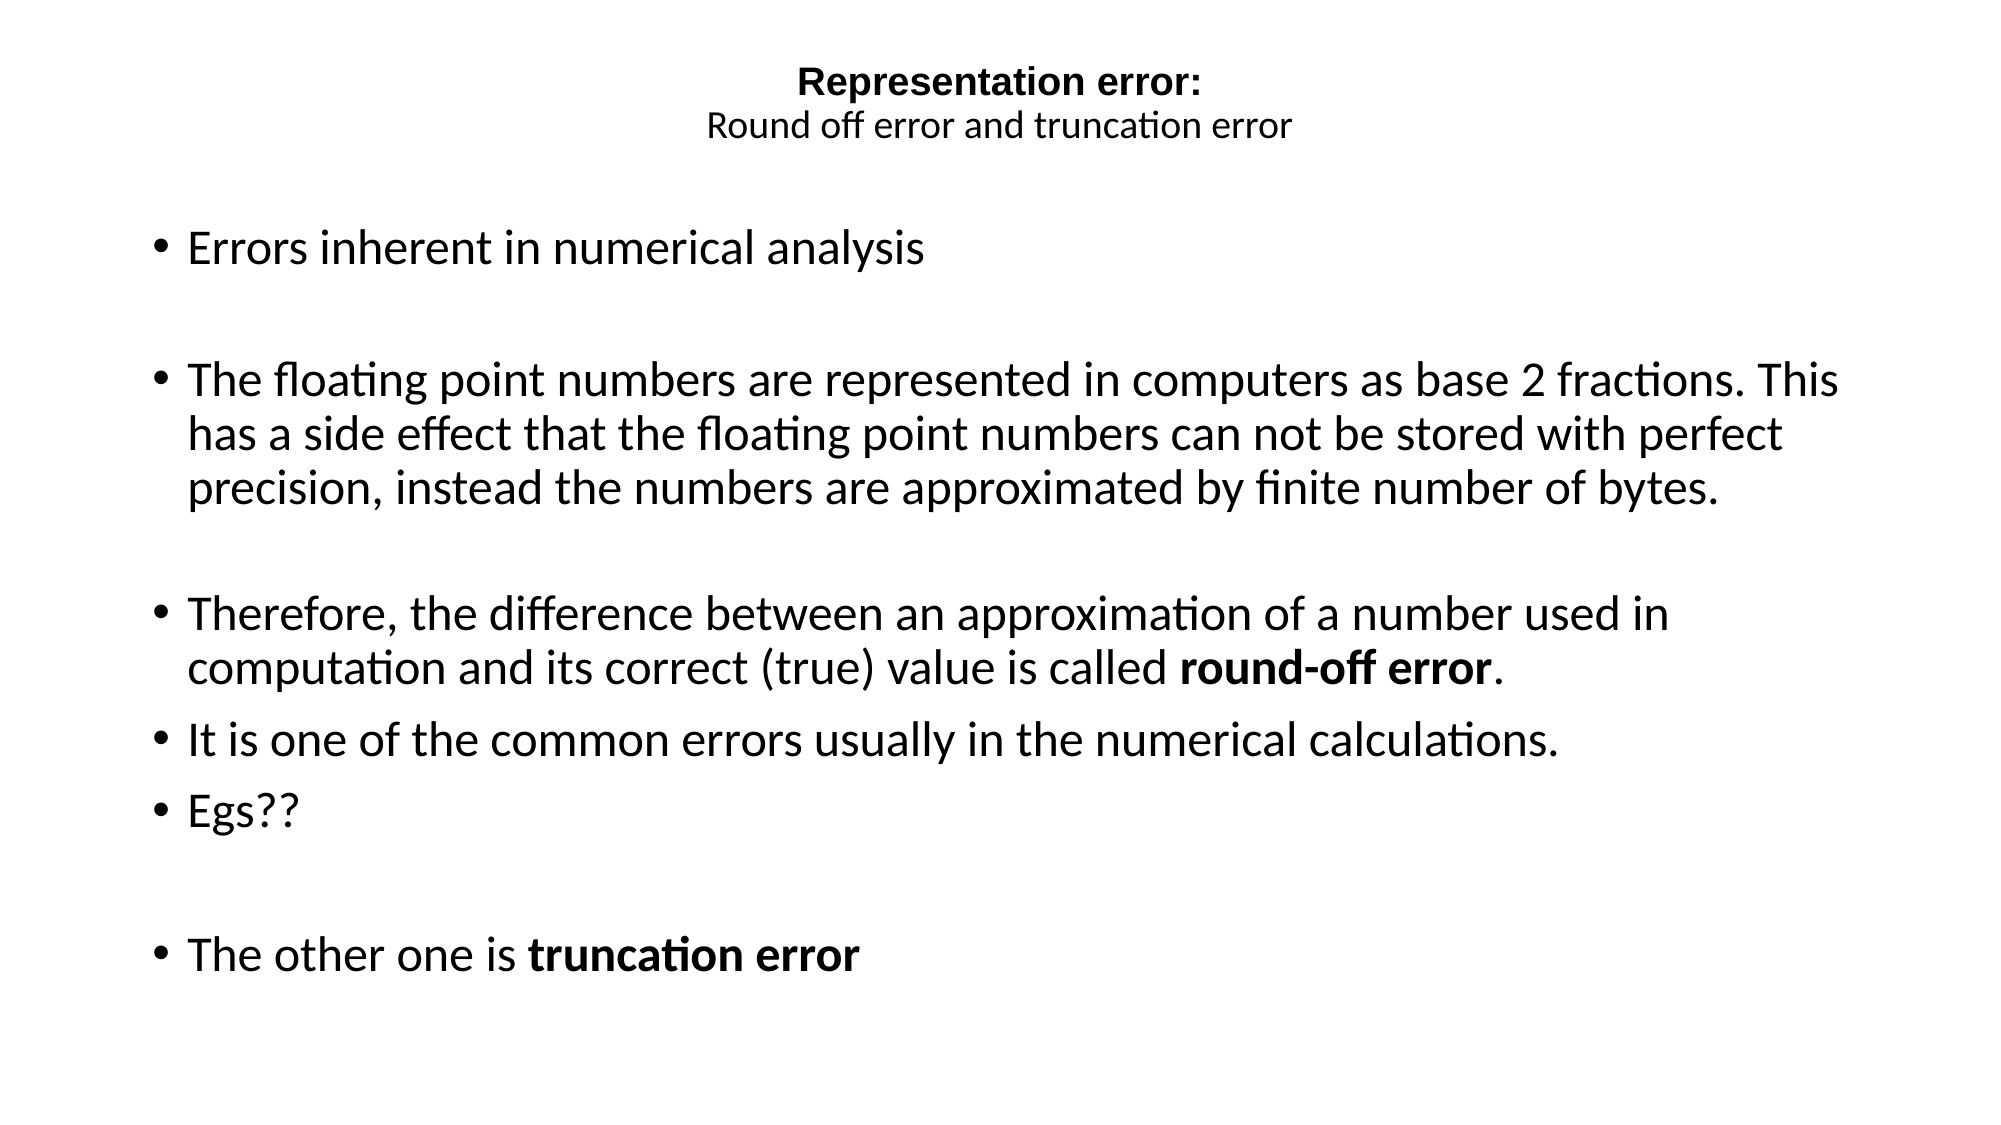

# Representation error: Round off error and truncation error
Errors inherent in numerical analysis
The floating point numbers are represented in computers as base 2 fractions. This has a side effect that the floating point numbers can not be stored with perfect precision, instead the numbers are approximated by finite number of bytes.
Therefore, the difference between an approximation of a number used in computation and its correct (true) value is called round-off error.
It is one of the common errors usually in the numerical calculations.
Egs??

The other one is truncation error